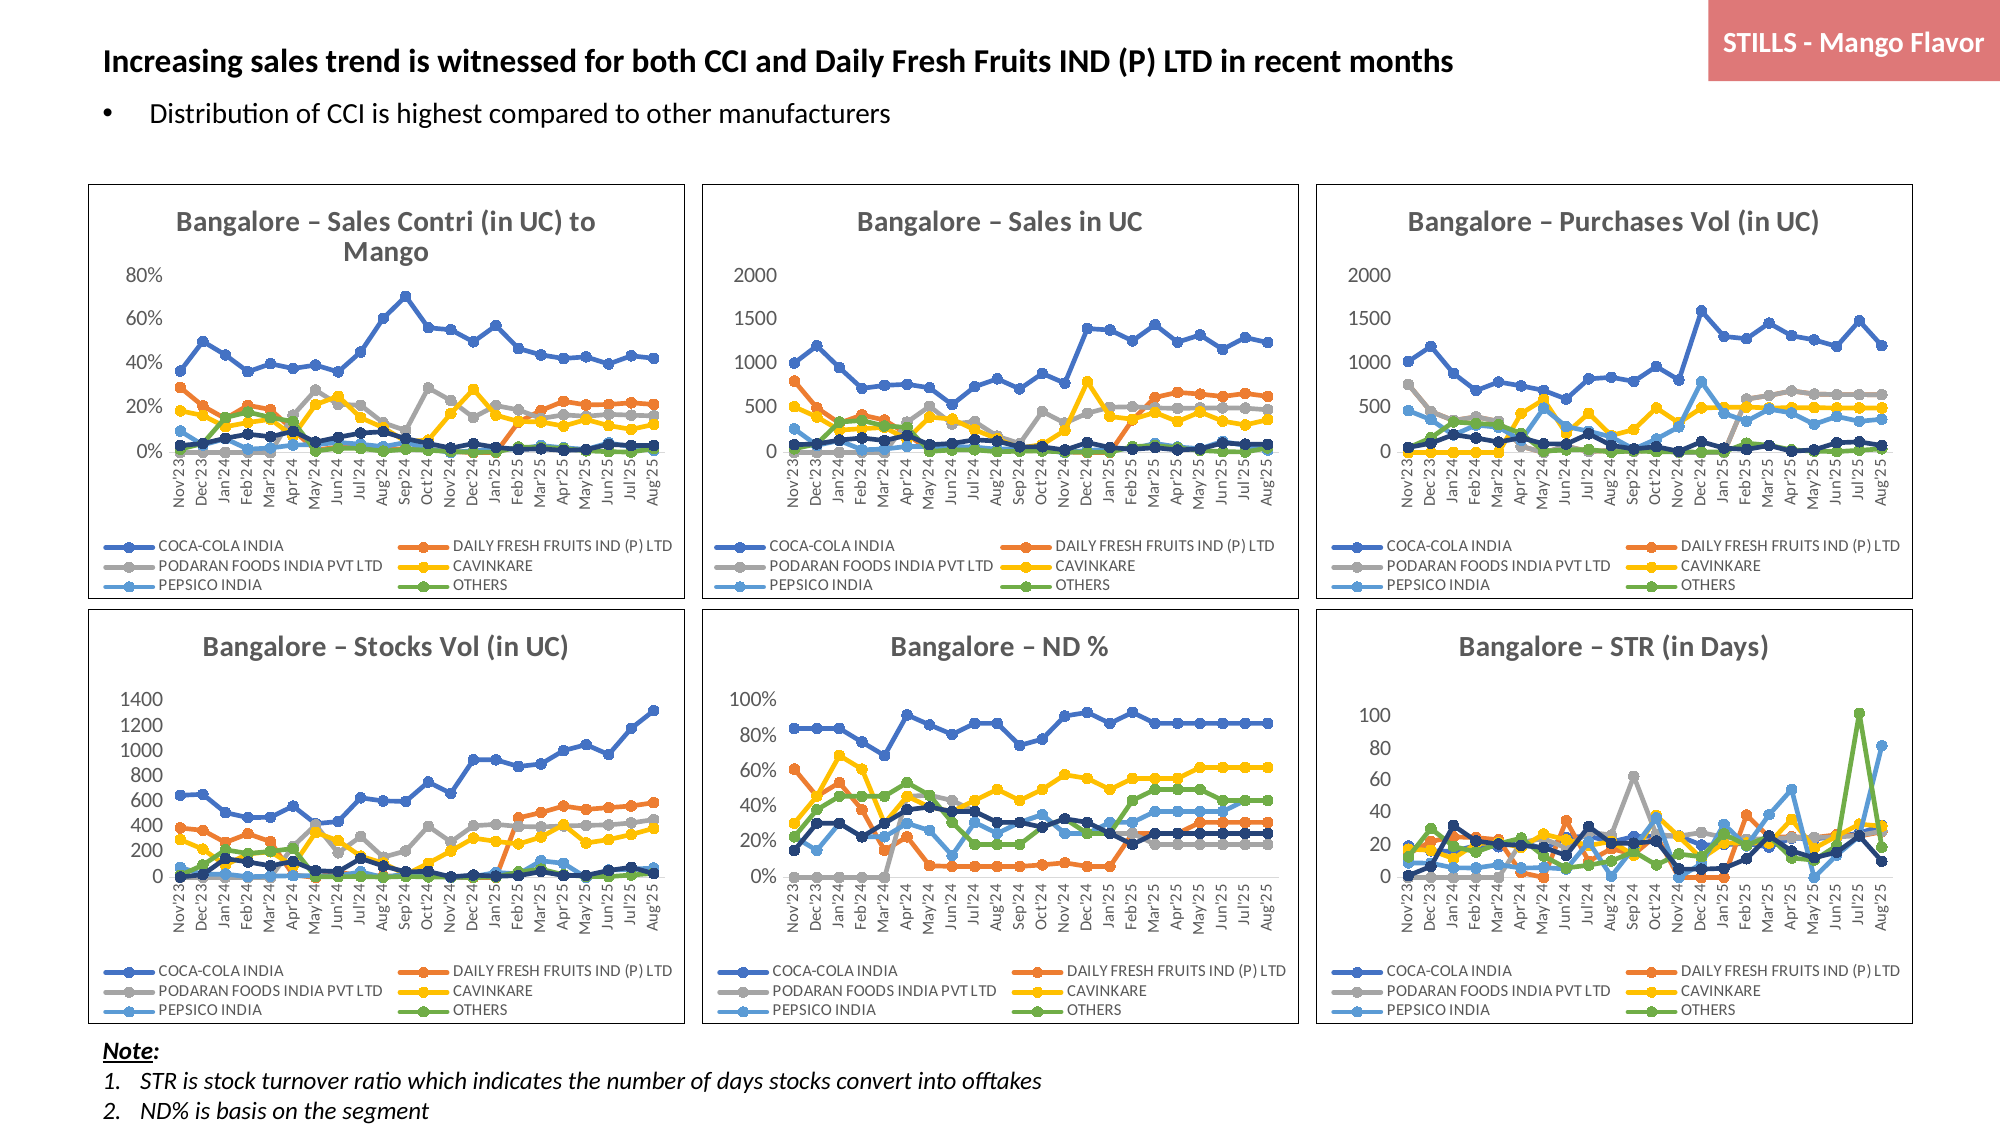

STILLS - Mango Flavor
# Increasing sales trend is witnessed for both CCI and Daily Fresh Fruits IND (P) LTD in recent months
Distribution of CCI is highest compared to other manufacturers

### Chart: Bangalore – Sales Contri (in UC) to Mango

| Category | COCA-COLA INDIA | DAILY FRESH FRUITS IND (P) LTD | PODARAN FOODS INDIA PVT LTD | CAVINKARE | PEPSICO INDIA | OTHERS | GM AGRO & BEVERAGES PVT LTD |
|---|---|---|---|---|---|---|---|
|  Nov'23 | 0.37018772077462 | 0.2957388739822945 | 0.0 | 0.18909434126352784 | 0.0976076408161595 | 0.015295956291421218 | 0.03207546687197694 |
|  Dec'23 | 0.5048244113165276 | 0.2112855250111872 | 0.0 | 0.16821533340937736 | 0.034219831708622514 | 0.04082981629507438 | 0.04062508225921084 |
|  Jan'24 | 0.443115608708985 | 0.153779111993415 | 0.0 | 0.11700640746299971 | 0.062557497700092 | 0.15875659710453685 | 0.06478477702997142 |
|  Feb'24 | 0.36701986520670077 | 0.21439564132953598 | 0.0 | 0.1362898232828006 | 0.015283649678937222 | 0.18369390246059686 | 0.0833171180414286 |
|  Mar'24 | 0.40318539661565533 | 0.19486520895117979 | 0.0 | 0.15058441004094028 | 0.020644576994027847 | 0.1590100105041627 | 0.07171039689403415 |
|  Apr'24 | 0.38172977568278343 | 0.10243047755963879 | 0.16968071687511016 | 0.07518479992535432 | 0.034025994671126984 | 0.1407382320720746 | 0.09621000321391175 |
|  May'24 | 0.3972300256144398 | 0.011157730256311248 | 0.2836871893398863 | 0.2172493574123405 | 0.03609184174745576 | 0.006878866064317225 | 0.047704989565249115 |
|  Jun'24 | 0.36641780135154706 | 0.02443491898935595 | 0.21877776304423346 | 0.2556763848979276 | 0.04574444136379427 | 0.019621710894969058 | 0.06932697945817268 |
|  Jul'24 | 0.45689282859279756 | 0.02549853730748132 | 0.2147006154995161 | 0.15815874620824025 | 0.03760390350396235 | 0.018673171260529246 | 0.08847219762747306 |
|  Aug'24 | 0.6098952622847075 | 0.015652365549218148 | 0.1350954870264633 | 0.11273865754033642 | 0.026394185043779623 | 0.006002940131770123 | 0.09422110242372493 |
|  Sep'24 | 0.7096767291296951 | 0.01655216585890004 | 0.09998148740703816 | 0.05011013506953288 | 0.04568913126317545 | 0.014885218934601926 | 0.06310513233705638 |
| Oct'24 | 0.5667050057955862 | 0.015155280356863626 | 0.2937175132409535 | 0.05629508441519186 | 0.016798090400024293 | 0.01038318061669622 | 0.04094584517468418 |
| Nov'24 | 0.5577647398951924 | 0.004473717062379206 | 0.23611284495890253 | 0.1772420861098795 | 0.0 | 0.00427488519294013 | 0.02013172678070643 |
| Dec'24 | 0.5029382452200949 | 0.0 | 0.15935475143097008 | 0.2874036905637115 | 0.008537582228932188 | 0.0013122094056260882 | 0.04045352115066515 |
| Jan'25 | 0.5767450575441252 | 0.0 | 0.2130856104190564 | 0.16949130456280243 | 0.015275853727651894 | 0.0019426734051866223 | 0.023459500341177365 |
| Feb'25 | 0.47278054701899264 | 0.1382126986875347 | 0.19355013145750594 | 0.14090710715510424 | 0.016020108256964243 | 0.02481284414505949 | 0.013716563278838667 |
| Mar'25 | 0.44340639349157546 | 0.19119208262931348 | 0.1544986526297483 | 0.1387763517185119 | 0.03154347491190694 | 0.023845690584054273 | 0.0167373540348894 |
| Apr'25 | 0.42724062392500006 | 0.23271899656065778 | 0.17094790488097703 | 0.11997581471071969 | 0.02126074783393664 | 0.018231114082804943 | 0.00962479800590375 |
| May'25 | 0.4347107356575348 | 0.21596911800474392 | 0.16442375671898657 | 0.14978250681537303 | 0.014132667823690362 | 0.007580335781155773 | 0.013400879198515455 |
| Jun'25 | 0.40215011637677595 | 0.21818908805627923 | 0.17351020918988408 | 0.12223912132161958 | 0.04337755229747102 | 0.003614796024789252 | 0.03691911673318089 |
| Jul'25 | 0.43945507659570365 | 0.22568400925656765 | 0.16952290268172873 | 0.10521940158813828 | 0.02622584278421169 | 0.0019492180447724908 | 0.03194354904887766 |
| Aug'25 | 0.42819999537704434 | 0.21854632990724038 | 0.1661308445918209 | 0.12760464927882453 | 0.009534465863530593 | 0.018057700499110967 | 0.0319260144824282 |

### Chart: Bangalore – Sales in UC

| Category | COCA-COLA INDIA | DAILY FRESH FRUITS IND (P) LTD | PODARAN FOODS INDIA PVT LTD | CAVINKARE | PEPSICO INDIA | OTHERS | GM AGRO & BEVERAGES PVT LTD |
|---|---|---|---|---|---|---|---|
|  Nov'23 | 1016.3494878265979 | 811.9503598697623 | 0.0 | 519.1580544377438 | 267.98154067315465 | 41.99501082875955 | 88.06311635328508 |
|  Dec'23 | 1212.1178685746465 | 507.31096693471403 | 0.0 | 403.89649712462824 | 82.16415162148608 | 98.03517578085007 | 97.5435953865335 |
|  Jan'24 | 964.0242661401285 | 334.55557121774336 | 0.0 | 254.55437333125022 | 136.09754345507696 | 345.3843850468314 | 140.9431216276261 |
|  Feb'24 | 728.5221443771766 | 425.56816993692786 | 0.0 | 270.5307361465392 | 30.337532906394863 | 364.62624619579486 | 165.38168980222198 |
|  Mar'24 | 762.8274333234125 | 368.68529573743757 | 0.0 | 284.90595139176844 | 39.059573616983386 | 300.847201321749 | 135.676188831377 |
|  Apr'24 | 775.7138622315686 | 208.1491841077647 | 344.80853372777494 | 152.78318655359413 | 69.1442937491583 | 285.99445083632656 | 195.5085453967669 |
|  May'24 | 735.0384443691108 | 20.646376561296503 | 524.9376353594944 | 402.00040131797857 | 66.78470785643867 | 12.72872311985522 | 88.27379366513505 |
|  Jun'24 | 543.3902931722997 | 36.23649763819387 | 324.443060248945 | 379.16298071344244 | 67.8380944156885 | 29.098606007762747 | 102.81052818278258 |
|  Jul'24 | 747.4498027318843 | 41.71410774629293 | 351.2375827736011 | 258.73840921900364 | 61.517775060189585 | 30.548210218244822 | 144.73531324092548 |
|  Aug'24 | 837.3233799288641 | 21.48908580869636 | 185.47218974350537 | 154.77856546498404 | 36.23649763819386 | 8.241418537693093 | 129.35586947587808 |
|  Sep'24 | 722.625845342781 | 16.854184947997148 | 101.8057995853149 | 51.02446963319338 | 46.52279798228477 | 15.15682207717328 | 64.25658011423911 |
| Oct'24 | 898.0813831259951 | 24.01721355089593 | 465.4665616892594 | 89.21320044423001 | 26.62064408474794 | 16.454665326978116 | 64.888612049789 |
| Nov'24 | 787.9915587463673 | 6.320319355498929 | 333.57241042911016 | 250.40175134668038 | 0.0 | 6.039416273032311 | 28.441437099745183 |
| Dec'24 | 1407.4075739202417 | 0.0 | 445.93364341575784 | 804.2620236506037 | 23.891318678116562 | 3.6720481562091902 | 113.20394223404749 |
| Jan'25 | 1391.5431537004517 | 0.0 | 514.1228666845295 | 408.9405906319037 | 36.85685623758848 | 4.687190365140779 | 56.601971117023744 |
| Feb'25 | 1268.358687795628 | 370.79206885593726 | 519.2493479395454 | 378.0205312151863 | 42.97817161739272 | 66.56700796752706 | 36.7983038031271 |
| Mar'25 | 1451.1298129455251 | 625.7116161943939 | 505.6255484399143 | 454.17139731516477 | 103.2318828064825 | 78.03945325261304 | 54.77610108099073 |
| Apr'25 | 1253.1512264734142 | 682.5944903938843 | 501.412002202915 | 351.90436239574046 | 62.36048430758943 | 53.4741822136612 | 28.23075978789522 |
| May'25 | 1334.9383297489453 | 663.2121777036875 | 504.9232907337479 | 459.96197717841744 | 43.39952624109265 | 23.278193880641183 | 41.152301581359694 |
| Jun'25 | 1171.9043743740563 | 635.8241271631923 | 505.6255484399144 | 356.21663444262964 | 126.40638710997858 | 10.533865592498216 | 107.58588058471511 |
| Jul'25 | 1306.1844967874038 | 670.7965609302863 | 503.86990417449795 | 312.74175321932734 | 77.95060538448679 | 5.793626075874019 | 94.94524187371724 |
| Aug'25 | 1248.9411922166423 | 637.4393198873754 | 484.55781725491784 | 372.18753975546036 | 27.80940516419529 | 52.66932796249108 | 93.11937183768423 |

### Chart: Bangalore – Purchases Vol (in UC)

| Category | COCA-COLA INDIA | DAILY FRESH FRUITS IND (P) LTD | PODARAN FOODS INDIA PVT LTD | CAVINKARE | PEPSICO INDIA | OTHERS | GM AGRO & BEVERAGES PVT LTD |
|---|---|---|---|---|---|---|---|
|  Nov'23 | 1034.0463820219948 | 773.607089113069 | 773.607089113069 | 0.0 | 475.79364108195944 | 53.93339183359087 | 57.30422882319029 |
|  Dec'23 | 1205.9380007603809 | 465.1755045647212 | 465.1755045647212 | 0.0 | 372.70220981671014 | 166.85643098517176 | 105.76001054868209 |
|  Jan'24 | 899.6974602552725 | 364.0503948767383 | 364.0503948767383 | 0.0 | 199.1041048523396 | 346.2411394483547 | 203.0929286233656 |
|  Feb'24 | 703.6622215788808 | 404.5004387519315 | 404.5004387519315 | 0.0 | 311.29679598950725 | 329.9206703570442 | 164.32830324297217 |
|  Mar'24 | 801.592058703806 | 353.93788390794003 | 353.93788390794003 | 0.0 | 286.5211441159515 | 315.5946131512465 | 118.82200388337986 |
|  Apr'24 | 757.1742587887719 | 70.78757678158802 | 70.78757678158802 | 442.422354884925 | 139.55265136941637 | 216.57627658176332 | 168.12049485627153 |
|  May'24 | 705.6045449625453 | 0.0 | 0.0 | 601.1325964785648 | 503.0974206977148 | 15.681507455541492 | 98.5969819457833 |
|  Jun'24 | 607.1162036424737 | 70.78757678158802 | 70.78757678158802 | 219.10440432396288 | 294.6111528909901 | 29.164855413939208 | 96.06885420358373 |
|  Jul'24 | 836.6722486915173 | 10.955220216198144 | 10.955220216198144 | 445.07233113198345 | 241.43884095588854 | 34.76175645524411 | 212.36273034476403 |
|  Aug'24 | 854.4249519960376 | 23.595858927196005 | 23.595858927196005 | 193.0413419069967 | 176.7366662678784 | 4.587184487416883 | 80.9000877503863 |
|  Sep'24 | 808.1155670264867 | 10.955220216198144 | 10.955220216198144 | 260.45808169898527 | 38.837734483308736 | 18.34873794966753 | 40.45004387519315 |
| Oct'24 | 977.05747051517 | 30.337532906394863 | 30.337532906394863 | 505.6255484399143 | 152.27168233498838 | 8.427092473998572 | 65.73132129718887 |
| Nov'24 | 824.4199449063517 | 0.0 | 0.0 | 337.08369895994286 | 291.4141409025295 | 7.163028602898787 | 13.483347958397717 |
| Dec'24 | 1607.8532467485245 | 0.0 | 0.0 | 505.6255484399143 | 803.0286916635802 | 3.8226537395140707 | 122.47374395544593 |
| Jan'25 | 1318.2673757013883 | 0.0 | 0.0 | 512.3672224191132 | 443.84368677811165 | 7.584383226598716 | 50.28165176152481 |
| Feb'25 | 1292.4718684807815 | 606.7506581278973 | 606.7506581278973 | 515.7380594087126 | 355.43459497250143 | 106.18136517238202 | 34.55107914339415 |
| Mar'25 | 1469.3189619298926 | 647.2007020030904 | 647.2007020030904 | 505.6255484399143 | 492.4738890232492 | 81.63873712768769 | 80.33828158545306 |
| Apr'25 | 1326.026438949435 | 699.4486753418815 | 699.4486753418815 | 508.4345792645805 | 449.14962994796286 | 29.781656286381754 | 13.483347958397717 |
| May'25 | 1279.738354594872 | 664.0548869510875 | 664.0548869510875 | 508.4345792645805 | 320.4488413206917 | 15.00022460371746 | 30.337532906394863 |
| Jun'25 | 1205.7098820643841 | 657.3132129718887 | 657.3132129718887 | 505.6255484399143 | 409.24095689908313 | 10.533865592498215 | 111.23762065678116 |
| Jul'25 | 1495.6972959164993 | 657.3132129718887 | 657.3132129718887 | 505.6255484399143 | 354.51326945939036 | 25.281277421995718 | 121.35013162557945 |
| Aug'25 | 1212.2423675280006 | 655.627794477089 | 655.627794477089 | 505.6255484399143 | 377.5337428351361 | 42.135462369992865 | 79.21466925558659 |

### Chart: Bangalore – Stocks Vol (in UC)

| Category | COCA-COLA INDIA | DAILY FRESH FRUITS IND (P) LTD | PODARAN FOODS INDIA PVT LTD | CAVINKARE | PEPSICO INDIA | OTHERS | GM AGRO & BEVERAGES PVT LTD |
|---|---|---|---|---|---|---|---|
|  Nov'23 | 653.4507955879727 | 393.12386391203336 | 0.0 | 300.67163689520737 | 80.05737850298644 | 17.696894195397 | 3.370836989599429 |
|  Dec'23 | 661.3863076676546 | 374.58426046923654 | 0.0 | 225.1157302887485 | 24.01721355089593 | 98.31607886331668 | 22.261569285479563 |
|  Jan'24 | 516.2296398030293 | 278.0940516419529 | 0.0 | 98.435462673365 | 26.966695916795434 | 219.96115872548606 | 150.0022460371746 |
|  Feb'24 | 475.7093701572193 | 347.6175645524411 | 0.0 | 187.7134848583182 | 5.898964731799001 | 190.17138682990108 | 123.24622743222912 |
|  Mar'24 | 478.51840098188563 | 284.4143709974518 | 0.0 | 203.82327663777878 | 10.28105281827826 | 207.02557177789822 | 92.90869452583426 |
|  Apr'24 | 567.4242265825704 | 20.646376561296503 | 248.59922798295787 | 93.84971985209742 | 13.314806108917745 | 230.58631781978593 | 128.0918056047783 |
|  May'24 | 427.4900771106986 | 0.0 | 417.49220631601264 | 357.6458045964994 | 13.483347958397715 | 5.586250733810827 | 54.14406914544083 |
|  Jun'24 | 444.5694960389998 | 42.135462369992865 | 195.57877116738354 | 292.08302514879057 | 11.797929463598003 | 5.652500139987287 | 46.55968591884211 |
|  Jul'24 | 633.2581189535904 | 13.904702582097645 | 325.5797913933432 | 169.1638978782266 | 44.66359011219243 | 7.689721882523697 | 151.05563259642443 |
|  Aug'24 | 608.6005644798023 | 12.640638710997859 | 161.09580554603033 | 114.21073470176067 | 0.8427092473998572 | 2.771423961147699 | 90.59124409548465 |
|  Sep'24 | 605.0717735691907 | 8.005737850298646 | 210.89814320388584 | 23.28145513034725 | 28.376288350164316 | 8.027572852979544 | 45.084944735892364 |
| Oct'24 | 759.1688793013318 | 20.646376561296503 | 407.3094695765977 | 113.22777241929653 | 32.47941891020283 | 4.213546236999286 | 48.245104413641826 |
| Nov'24 | 669.1173506109343 | 0.0 | 282.65872673203546 | 209.9322442867744 | 0.0 | 2.893301749406177 | 4.915803943165834 |
| Dec'24 | 935.5246481132917 | 0.0 | 410.8207581074304 | 312.5877082570854 | 6.772136105413571 | 1.5551209956379761 | 19.24186114896341 |
| Jan'25 | 935.4534921908565 | 0.0 | 422.05688140609516 | 286.97818801474074 | 40.11296017623321 | 4.171410774629294 | 10.674317133731526 |
| Feb'25 | 882.6071810090364 | 474.02395166241973 | 405.41337376994807 | 266.05583526417456 | 27.809405164195287 | 43.78576797948425 | 14.045154123330956 |
| Mar'25 | 902.5409288788969 | 516.1594140324127 | 402.0425367803486 | 321.0402647124094 | 132.72670646547752 | 65.90985049619056 | 46.62991168945877 |
| Apr'25 | 1009.2925880244823 | 568.1264842887371 | 409.06511384201406 | 419.0566517032 | 112.50168452788095 | 21.28750641463011 | 15.30921799443074 |
| May'25 | 1055.5695258061285 | 541.8620460781082 | 414.33204663826314 | 273.818162359737 | 0.0 | 8.272595778641932 | 16.57328186553053 |
| Jun'25 | 977.2601950981398 | 555.3453940365059 | 417.84333516909595 | 300.85515020460696 | 58.146938070590146 | 6.84701263512384 | 55.47835878715726 |
| Jul'25 | 1185.9214458135948 | 568.4073873712036 | 433.64413355784325 | 341.3234064462831 | 65.73132129718886 | 19.487651346121698 | 80.90008775038629 |
| Aug'25 | 1326.2847945122965 | 595.022954434916 | 459.9787975390888 | 390.72725007579584 | 75.0011230185873 | 32.65498333674447 | 30.96956484194476 |

### Chart: Bangalore – ND %

| Category | COCA-COLA INDIA | DAILY FRESH FRUITS IND (P) LTD | PODARAN FOODS INDIA PVT LTD | CAVINKARE | PEPSICO INDIA | OTHERS | GM AGRO & BEVERAGES PVT LTD |
|---|---|---|---|---|---|---|---|
| Nov'23 | 0.8461538461538461 | 0.6153846153846154 | 0.0 | 0.3076923076923077 | 0.23076923076923078 | 0.23076923076923078 | 0.15384615384615385 |
| Dec'23 | 0.8461538461538461 | 0.46153846153846156 | 0.0 | 0.46153846153846156 | 0.15384615384615385 | 0.38461538461538464 | 0.3076923076923077 |
| Jan'24 | 0.8461538461538461 | 0.5384615384615384 | 0.0 | 0.6923076923076923 | 0.3076923076923077 | 0.46153846153846156 | 0.3076923076923077 |
| Feb'24 | 0.7692307692307693 | 0.38461538461538464 | 0.0 | 0.6153846153846154 | 0.23076923076923078 | 0.46153846153846156 | 0.23076923076923078 |
| Mar'24 | 0.6923076923076923 | 0.15384615384615385 | 0.0 | 0.3076923076923077 | 0.23076923076923078 | 0.46153846153846156 | 0.3076923076923077 |
| Apr'24 | 0.9230769230769231 | 0.23076923076923078 | 0.46153846153846156 | 0.46153846153846156 | 0.3076923076923077 | 0.5384615384615384 | 0.38461538461538464 |
| May'24 | 0.8666666666666667 | 0.06666666666666667 | 0.4666666666666667 | 0.4 | 0.26666666666666666 | 0.4666666666666667 | 0.4 |
| Jun'24 | 0.8125 | 0.0625 | 0.4375 | 0.375 | 0.125 | 0.3125 | 0.375 |
| Jul'24 | 0.875 | 0.0625 | 0.375 | 0.4375 | 0.3125 | 0.1875 | 0.375 |
| Aug'24 | 0.875 | 0.0625 | 0.3125 | 0.5 | 0.25 | 0.1875 | 0.3125 |
| Sep'24 | 0.75 | 0.0625 | 0.3125 | 0.4375 | 0.3125 | 0.1875 | 0.3125 |
| Oct'24 | 0.7857142857142857 | 0.07142857142857142 | 0.35714285714285715 | 0.5 | 0.35714285714285715 | 0.2857142857142857 | 0.2857142857142857 |
| Nov'24 | 0.9166666666666666 | 0.08333333333333333 | 0.25 | 0.5833333333333334 | 0.25 | 0.3333333333333333 | 0.3333333333333333 |
| Dec'24 | 0.9375 | 0.0625 | 0.25 | 0.5625 | 0.25 | 0.25 | 0.3125 |
| Jan'25 | 0.875 | 0.0625 | 0.25 | 0.5 | 0.3125 | 0.25 | 0.25 |
| Feb'25 | 0.9375 | 0.25 | 0.25 | 0.5625 | 0.3125 | 0.4375 | 0.1875 |
| Mar'25 | 0.875 | 0.25 | 0.1875 | 0.5625 | 0.375 | 0.5 | 0.25 |
| Apr'25 | 0.875 | 0.25 | 0.1875 | 0.5625 | 0.375 | 0.5 | 0.25 |
| May'25 | 0.875 | 0.3125 | 0.1875 | 0.625 | 0.375 | 0.5 | 0.25 |
| Jun'25 | 0.875 | 0.3125 | 0.1875 | 0.625 | 0.375 | 0.4375 | 0.25 |
| Jul'25 | 0.875 | 0.3125 | 0.1875 | 0.625 | 0.4375 | 0.4375 | 0.25 |
| Aug'25 | 0.875 | 0.3125 | 0.1875 | 0.625 | 0.4375 | 0.4375 | 0.25 |

### Chart: Bangalore – STR (in Days)

| Category | COCA-COLA INDIA | DAILY FRESH FRUITS IND (P) LTD | PODARAN FOODS INDIA PVT LTD | CAVINKARE | PEPSICO INDIA | OTHERS | GM AGRO & BEVERAGES PVT LTD |
|---|---|---|---|---|---|---|---|
|  Nov'23 | 19.609641667703112 | 14.767254800207578 | 0.0 | 17.66414841668132 | 9.111635220125788 | 12.852842809364548 | 1.1674641148325358 |
|  Dec'23 | 16.64217887290487 | 22.5203488372093 | 0.0 | 16.99947838787078 | 8.915384615384616 | 30.587392550143267 | 6.960763138948884 |
|  Jan'24 | 16.33258058641413 | 25.352644836272038 | 0.0 | 11.79426451114544 | 6.043343653250774 | 19.424199910536373 | 32.460388639760836 |
|  Feb'24 | 19.91584731058415 | 24.91336633663366 | 0.0 | 21.163071411883813 | 5.930555555555556 | 15.907322522244908 | 22.729299363057322 |
|  Mar'24 | 19.132520138089756 | 23.528571428571425 | 0.0 | 21.819866896721713 | 8.02804746494067 | 20.98832866479925 | 20.88586956521739 |
|  Apr'24 | 22.310338584102848 | 3.0253036437246963 | 21.989816700610994 | 18.7351535208678 | 5.873248019500305 | 24.59097605893186 | 19.982758620689655 |
|  May'24 | 17.73845633756927 | 0.0 | 24.2571906354515 | 27.134791419188037 | 6.157728706624606 | 13.385525458987921 | 18.70763723150358 |
|  Jun'24 | 24.953279069506774 | 35.46511627906976 | 18.385822510822514 | 23.495258556823238 | 5.304347826086957 | 5.924725542646962 | 13.812500000000002 |
|  Jul'24 | 25.840360861012513 | 10.166666666666668 | 28.271984902873314 | 19.940985572492888 | 22.143835616438352 | 7.677586206896552 | 31.831877729257645 |
|  Aug'24 | 22.16863599128327 | 17.941176470588236 | 26.491422115352346 | 22.50587733475128 | 0.7093023255813954 | 10.256539020364533 | 21.359934853420192 |
|  Sep'24 | 25.538373990908458 | 14.487499999999999 | 63.18297576286967 | 13.916546052908975 | 18.60328338397817 | 16.153846153846157 | 21.4 |
| Oct'24 | 25.782352528114004 | 26.219298245614034 | 26.68921861325809 | 38.71004561648254 | 37.21255855446241 | 7.810135160742254 | 22.67694805194805 |
| Nov'24 | 25.898855091926556 | 0.0 | 25.844736842105267 | 25.570641644122443 | 0.0 | 14.611627906976747 | 5.271604938271604 |
| Dec'24 | 20.27380148877357 | 0.0 | 28.098425196850396 | 11.85425249667506 | 8.645406057234721 | 12.916821443846063 | 5.1842431761786605 |
| Jan'25 | 20.503375289475837 | 0.0 | 25.038246141237536 | 21.403682918647245 | 33.194510065874304 | 27.143772433994624 | 5.751861042183624 |
| Feb'25 | 21.223900841142168 | 38.99147727272728 | 23.813429807952403 | 21.46630223885397 | 19.735294117647058 | 20.061979111720646 | 11.641221374045802 |
| Mar'25 | 18.969700770553814 | 25.159932659932657 | 24.25173611111111 | 21.559543669223352 | 39.214285714285715 | 25.759412147938164 | 25.964102564102564 |
| Apr'25 | 24.564811719792683 | 25.38528806584363 | 24.8827030812325 | 36.320174577927624 | 55.023648648648646 | 12.14172744245068 | 16.539800995024873 |
| May'25 | 24.117121982063118 | 24.919313850063524 | 25.027816411682892 | 18.156835491496476 | 0.0 | 10.839078518819738 | 12.283276450511943 |
| Jun'25 | 25.43418780769858 | 26.639496355202112 | 25.20486111111111 | 25.759835993055976 | 14.030000000000001 | 19.825 | 15.727806788511751 |
| Jul'25 | 27.69180325312178 | 25.844535175879393 | 26.249128919860627 | 33.28741298355131 | 25.718918918918916 | 102.5909090909091 | 25.988165680473372 |
| Aug'25 | 32.38878378319053 | 28.47047482648452 | 28.952898550724647 | 32.019290960524245 | 82.25757575757576 | 18.91 | 10.14366515837104 |
Note:
STR is stock turnover ratio which indicates the number of days stocks convert into offtakes
ND% is basis on the segment